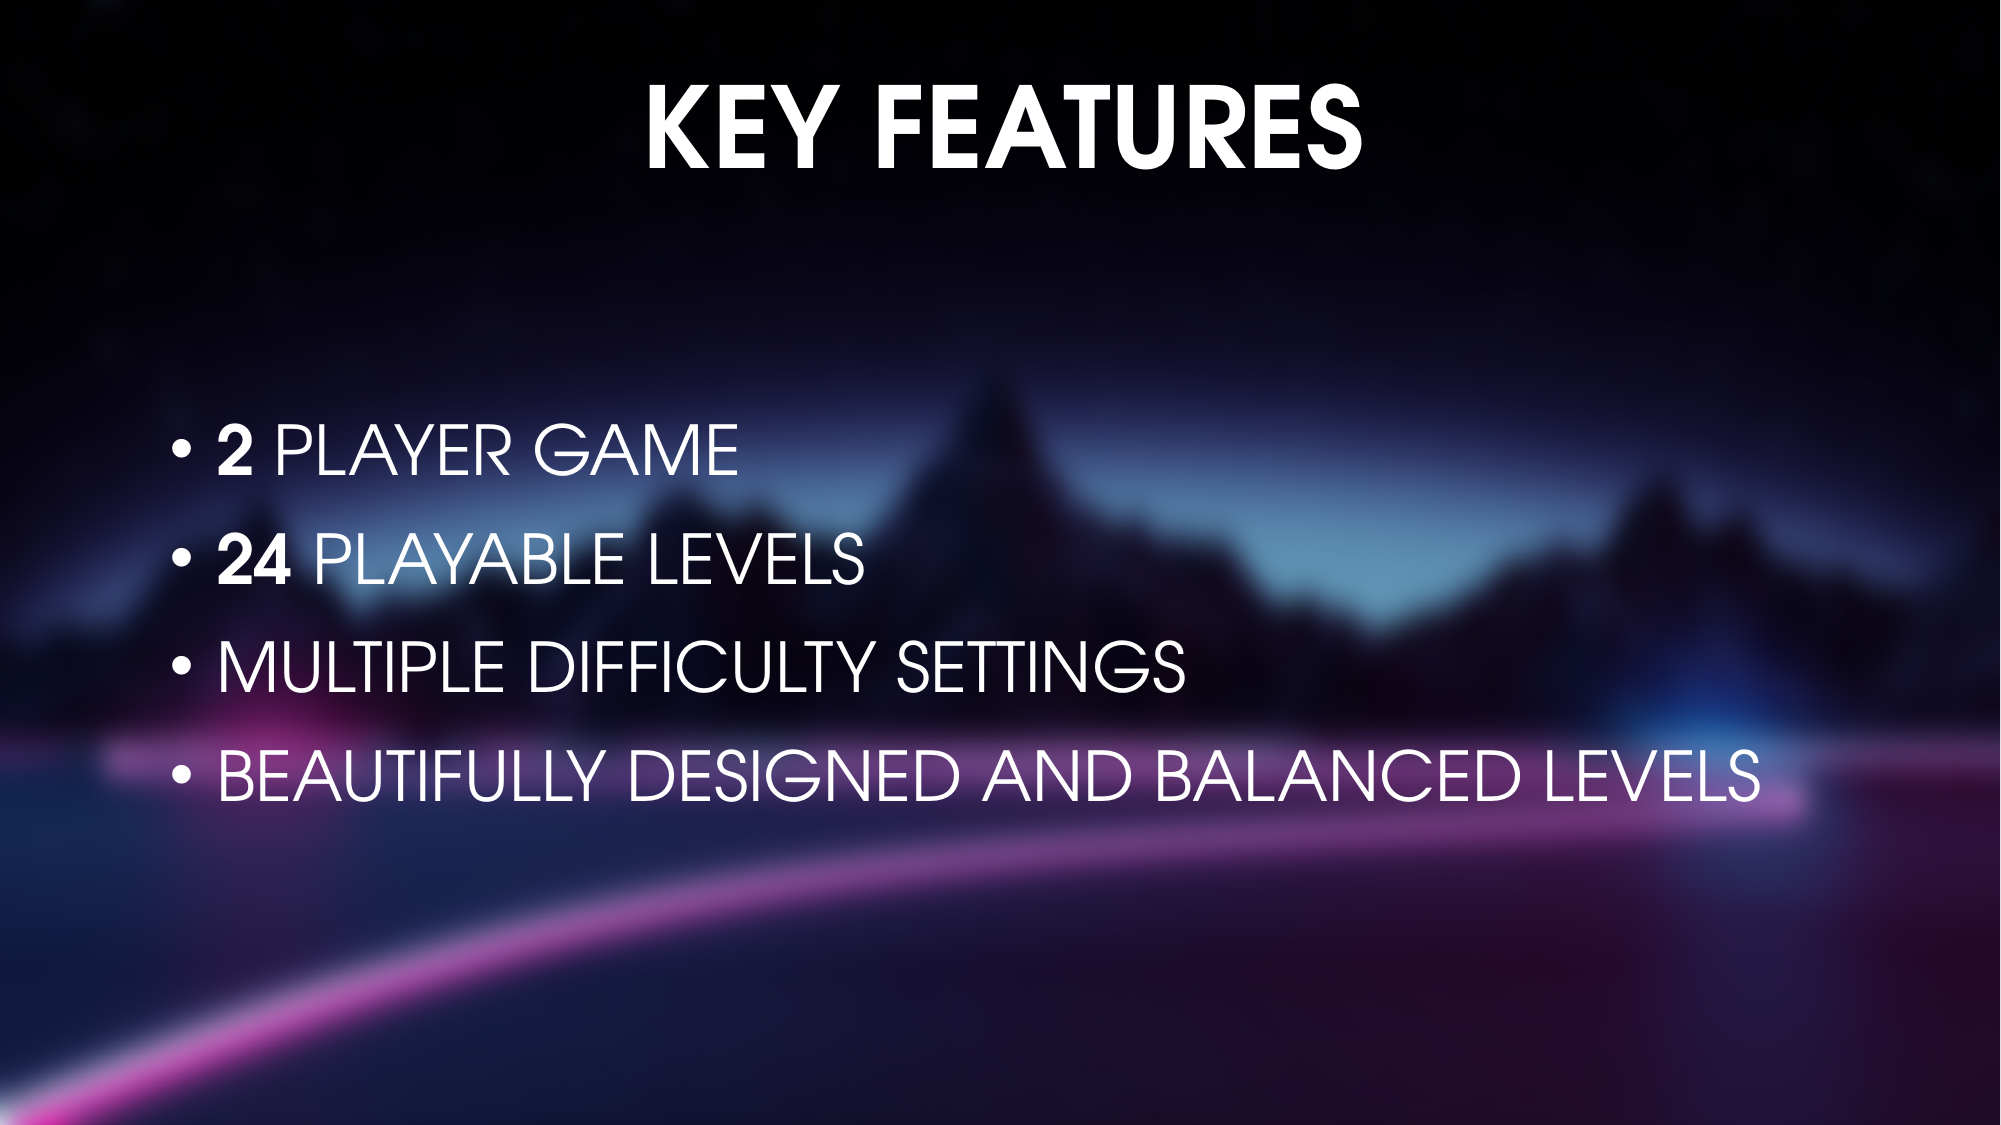

Key features
2 PLAYER GAME
24 PLAYABLE LEVELS
Multiple difficulty settings
Beautifully designed and balanced levels